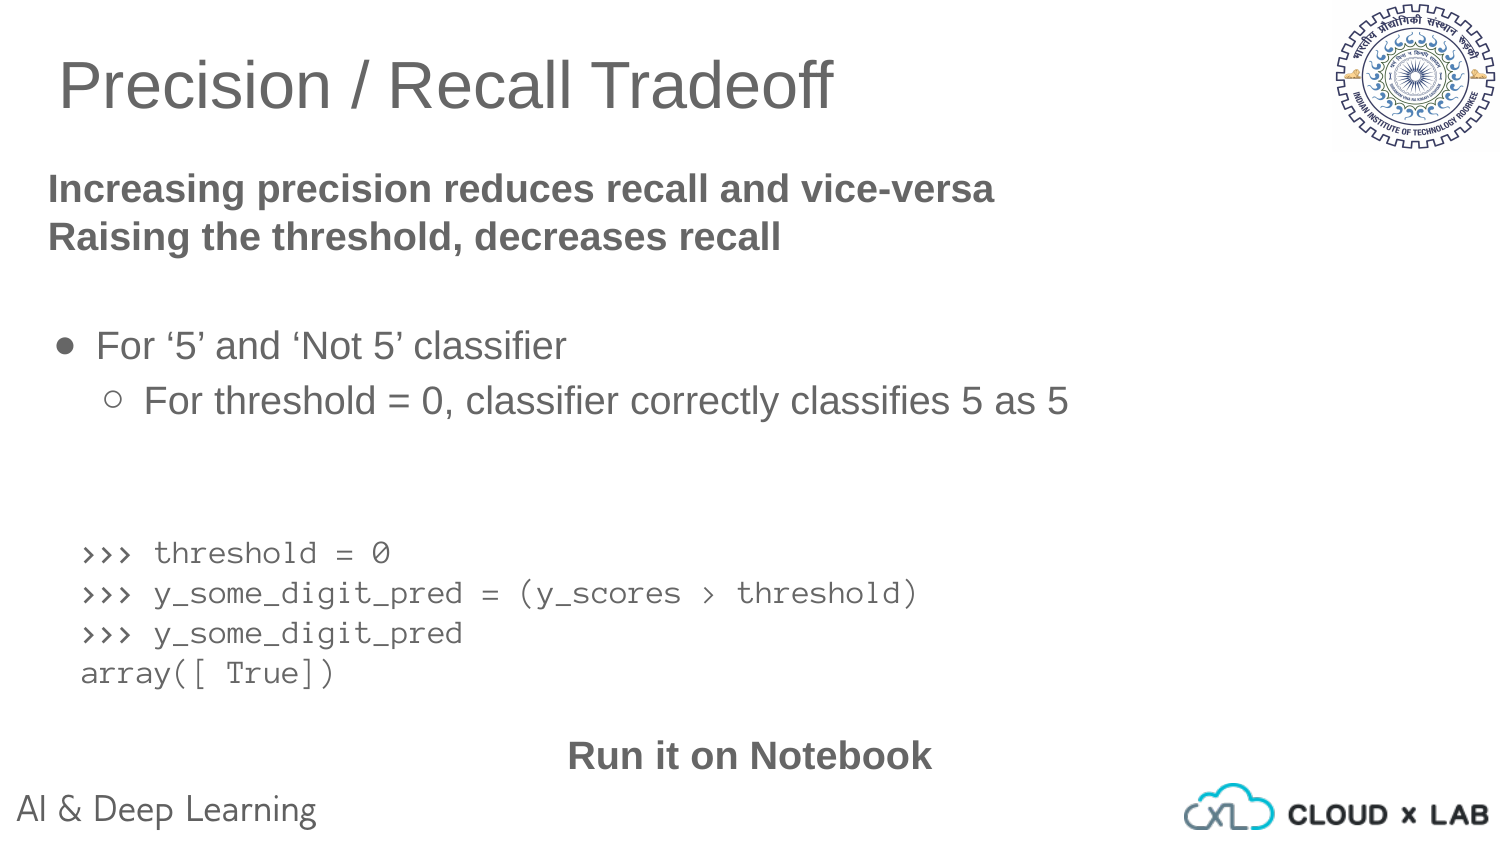

Precision / Recall Tradeoff
Increasing precision reduces recall and vice-versa
Raising the threshold, decreases recall
For ‘5’ and ‘Not 5’ classifier
For threshold = 0, classifier correctly classifies 5 as 5

>>> threshold = 0
>>> y_some_digit_pred = (y_scores > threshold)
>>> y_some_digit_pred
array([ True])
Run it on Notebook